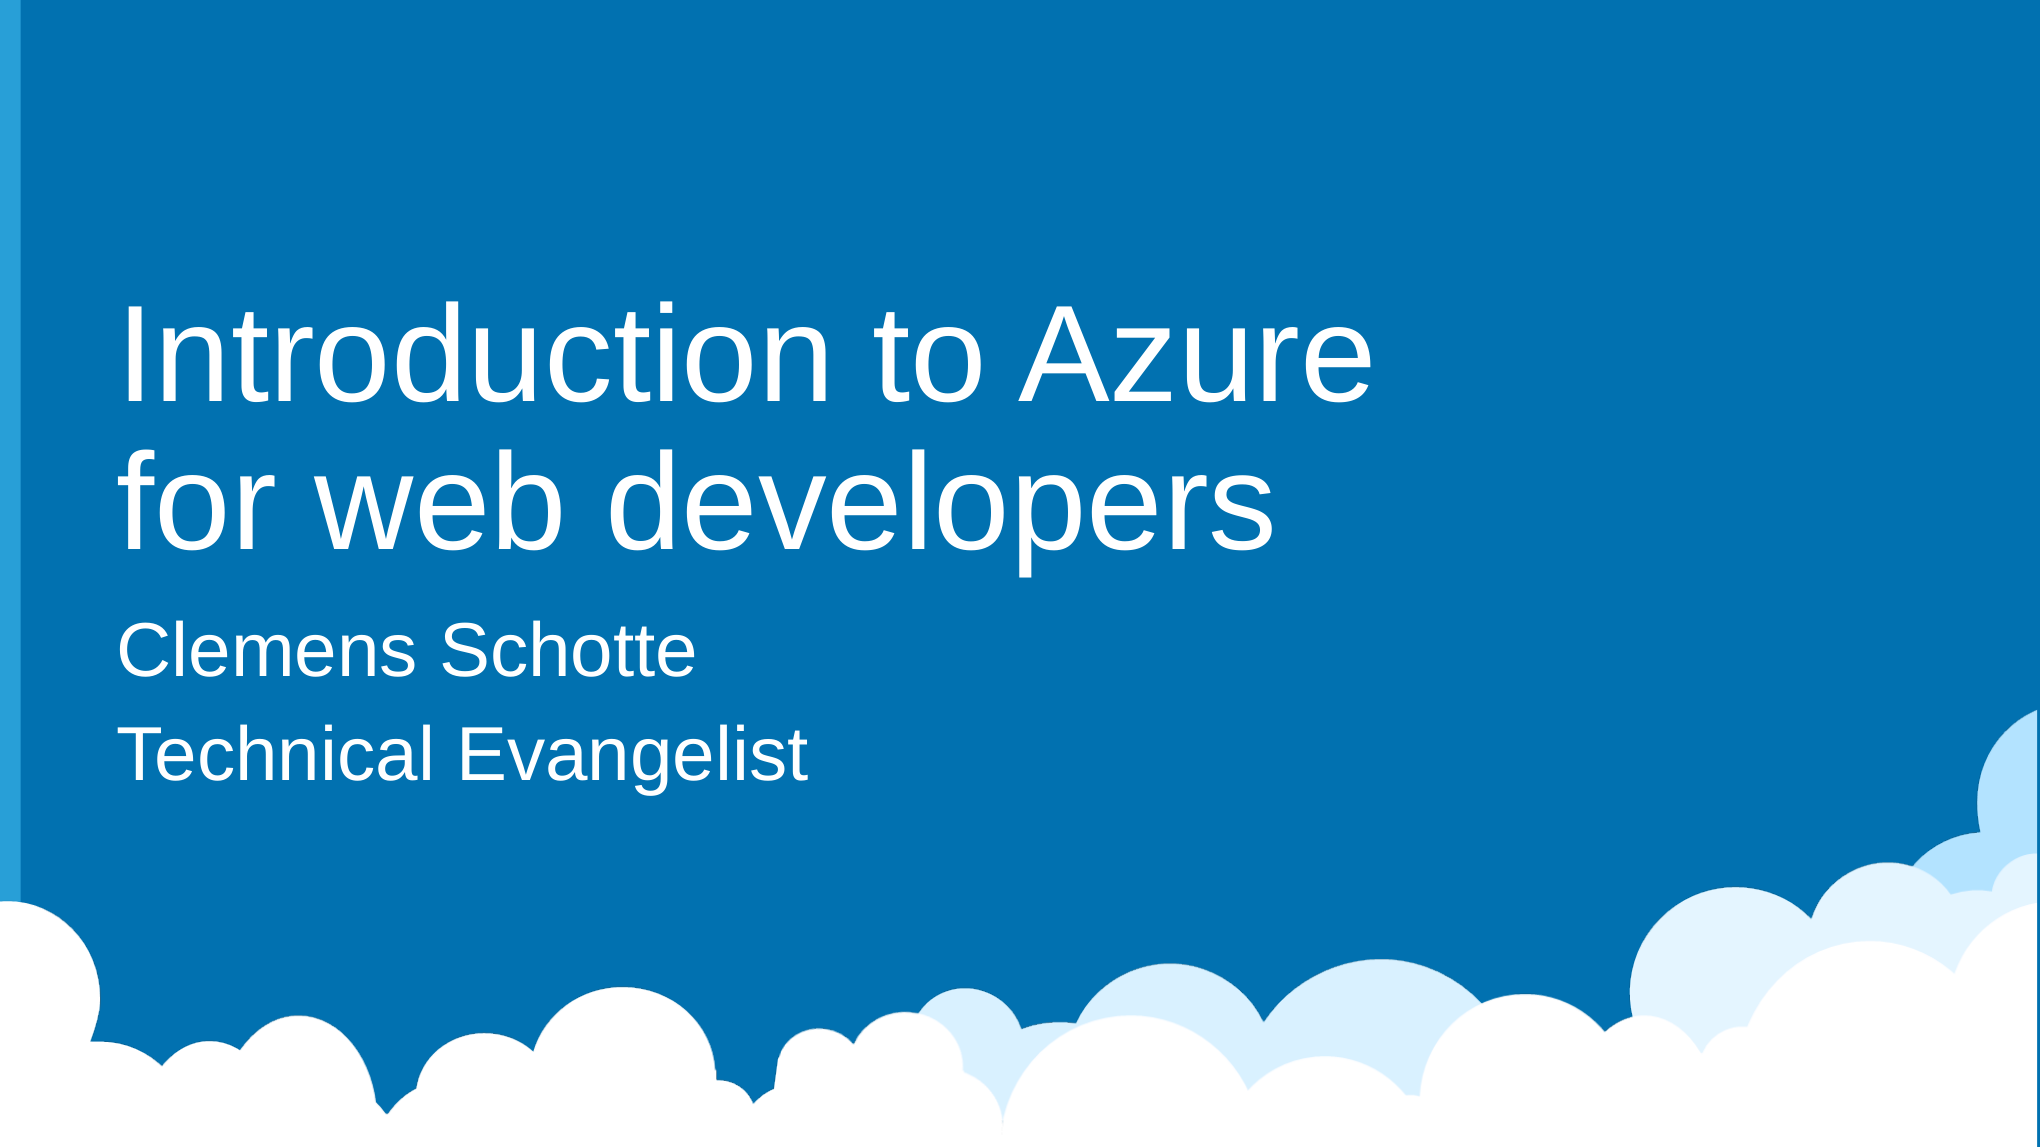

# Introduction to Azure for web developers
Clemens Schotte
Technical Evangelist